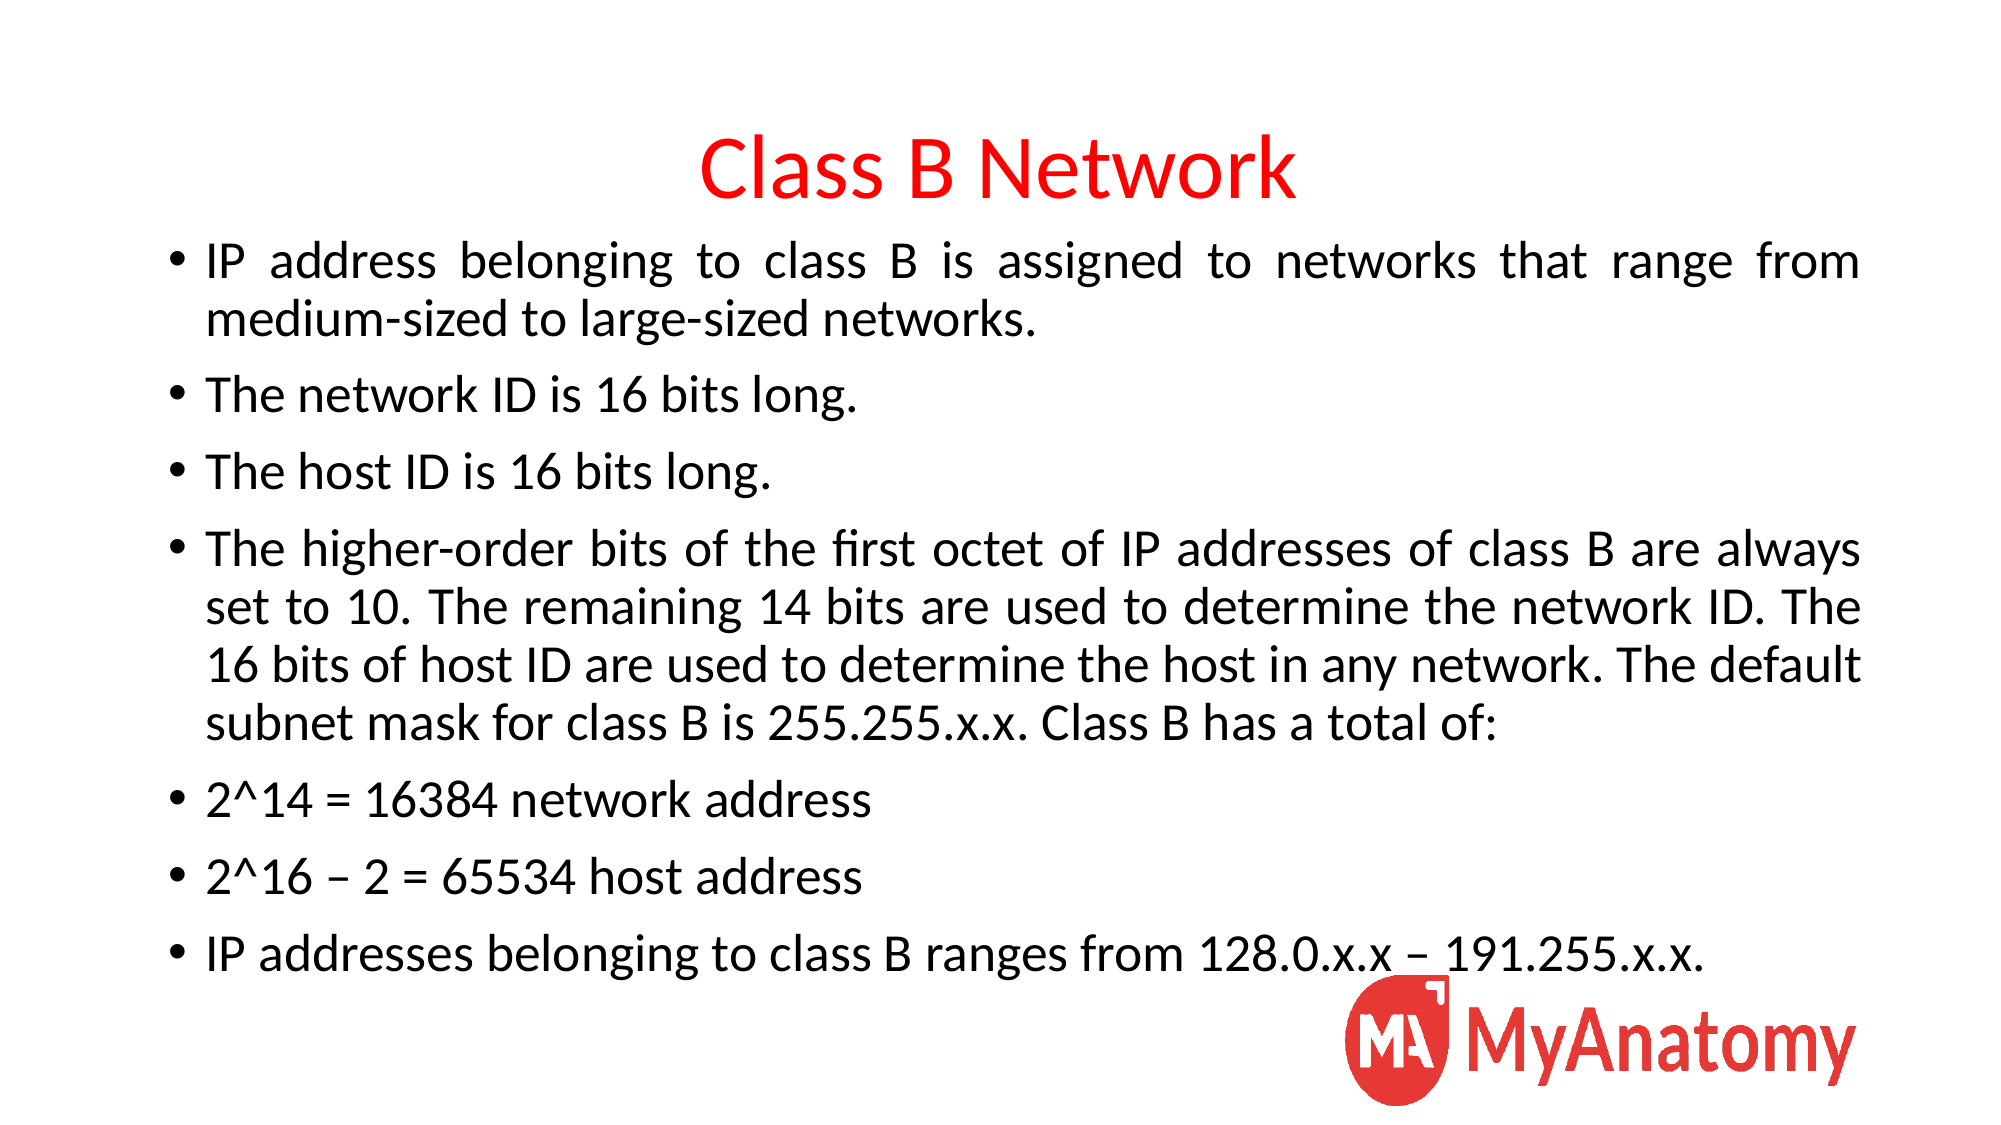

# Class B Network
IP address belonging to class B is assigned to networks that range from medium-sized to large-sized networks.
The network ID is 16 bits long.
The host ID is 16 bits long.
The higher-order bits of the first octet of IP addresses of class B are always set to 10. The remaining 14 bits are used to determine the network ID. The 16 bits of host ID are used to determine the host in any network. The default subnet mask for class B is 255.255.x.x. Class B has a total of:
2^14 = 16384 network address
2^16 – 2 = 65534 host address
IP addresses belonging to class B ranges from 128.0.x.x – 191.255.x.x.